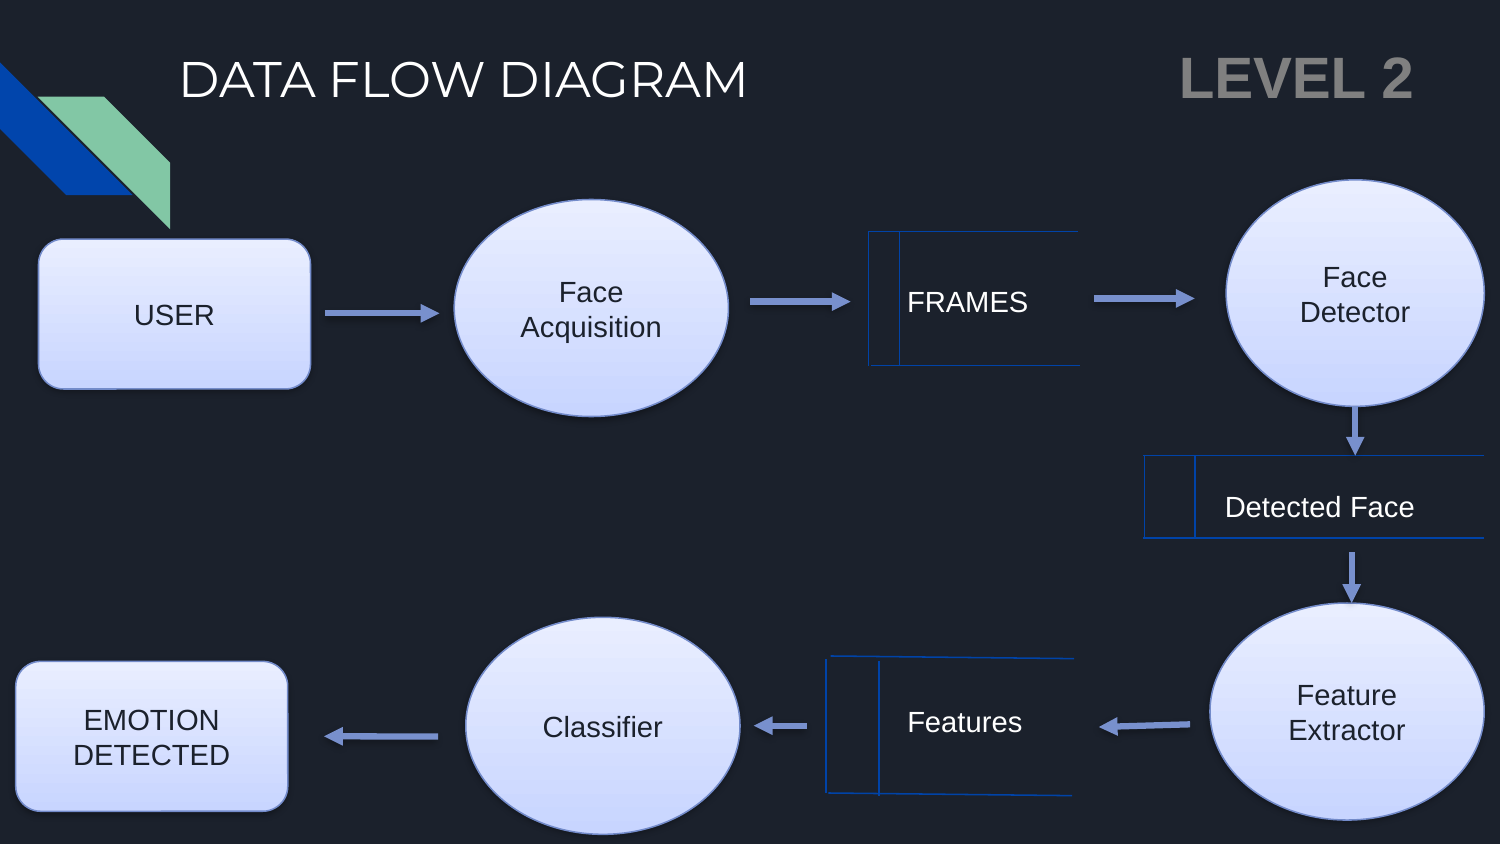

LEVEL 2
# DATA FLOW DIAGRAM
Face Detector
Face Acquisition
USER
FRAMES
Detected Face
Feature Extractor
Classifier
EMOTION DETECTED
Features